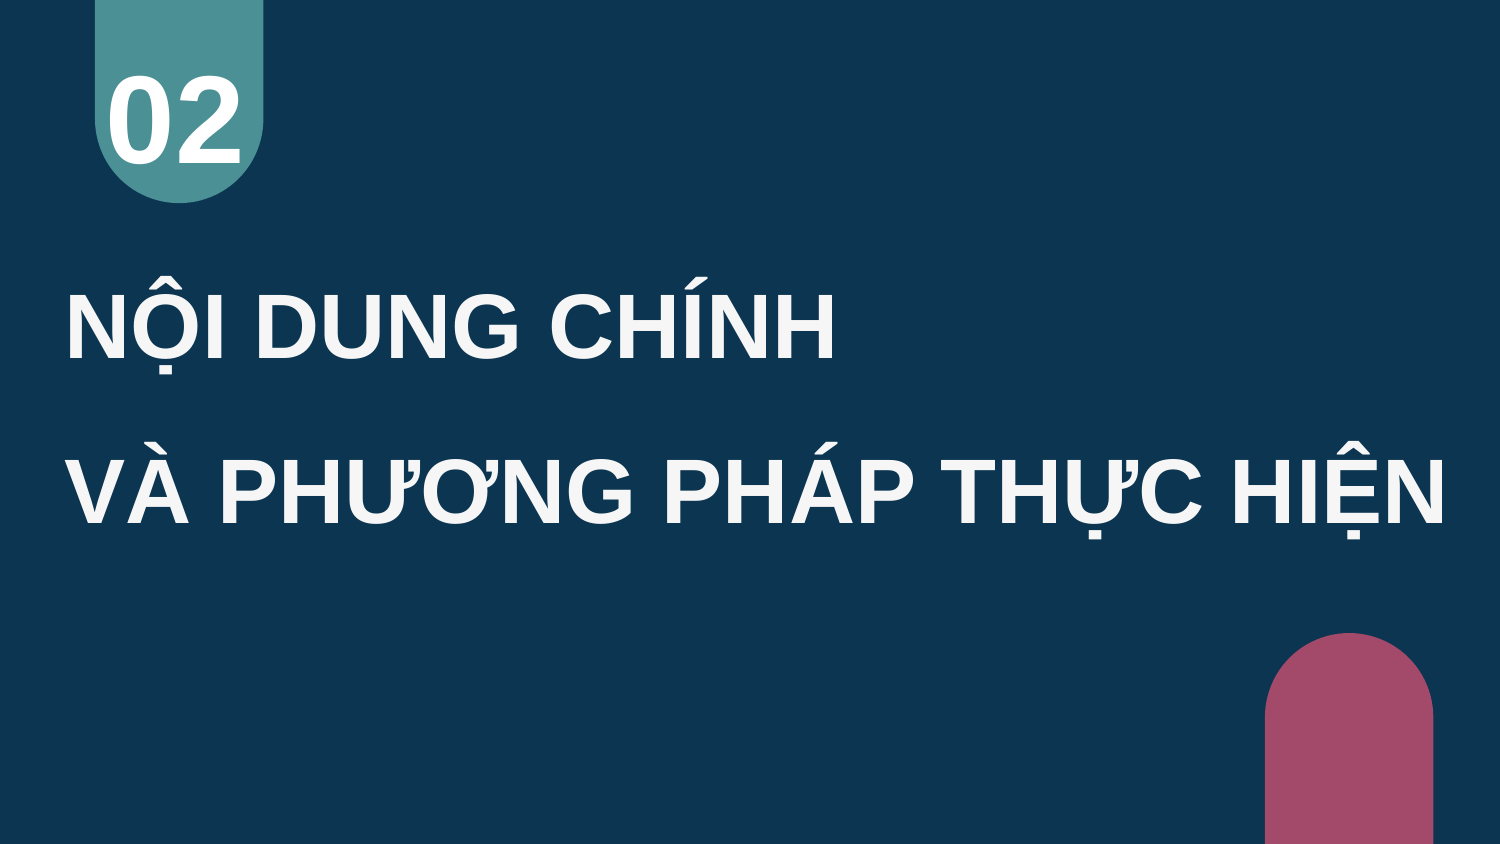

02
# NỘI DUNG CHÍNH VÀ PHƯƠNG PHÁP THỰC HIỆN